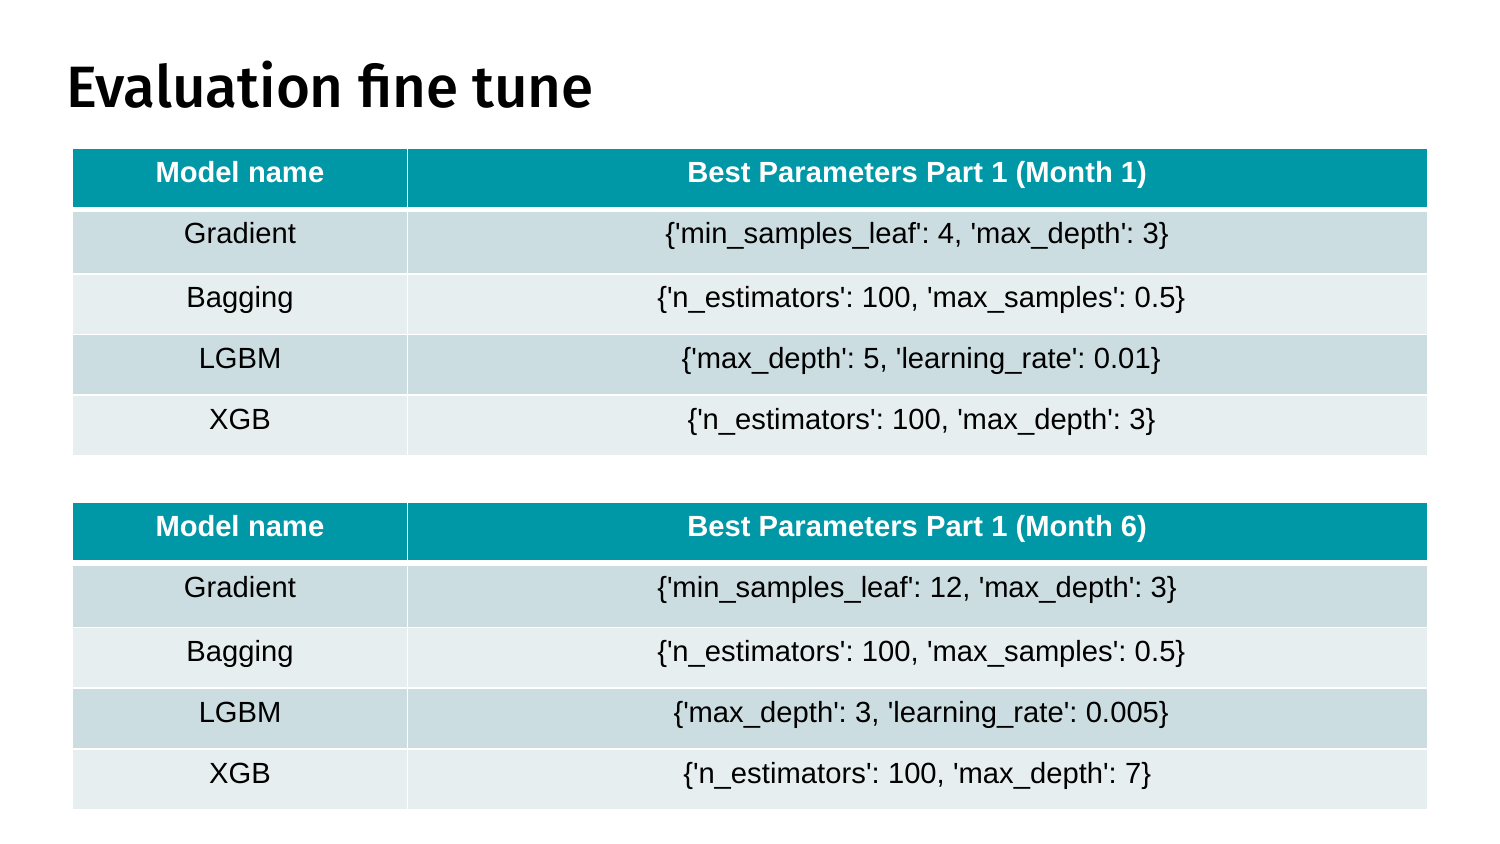

# Evaluation fine tune
| Model name | Best Parameters Part 1 (Month 1) |
| --- | --- |
| Gradient | {'min\_samples\_leaf': 4, 'max\_depth': 3} |
| Bagging | {'n\_estimators': 100, 'max\_samples': 0.5} |
| LGBM | {'max\_depth': 5, 'learning\_rate': 0.01} |
| XGB | {'n\_estimators': 100, 'max\_depth': 3} |
| Model name | Best Parameters Part 1 (Month 6) |
| --- | --- |
| Gradient | {'min\_samples\_leaf': 12, 'max\_depth': 3} |
| Bagging | {'n\_estimators': 100, 'max\_samples': 0.5} |
| LGBM | {'max\_depth': 3, 'learning\_rate': 0.005} |
| XGB | {'n\_estimators': 100, 'max\_depth': 7} |